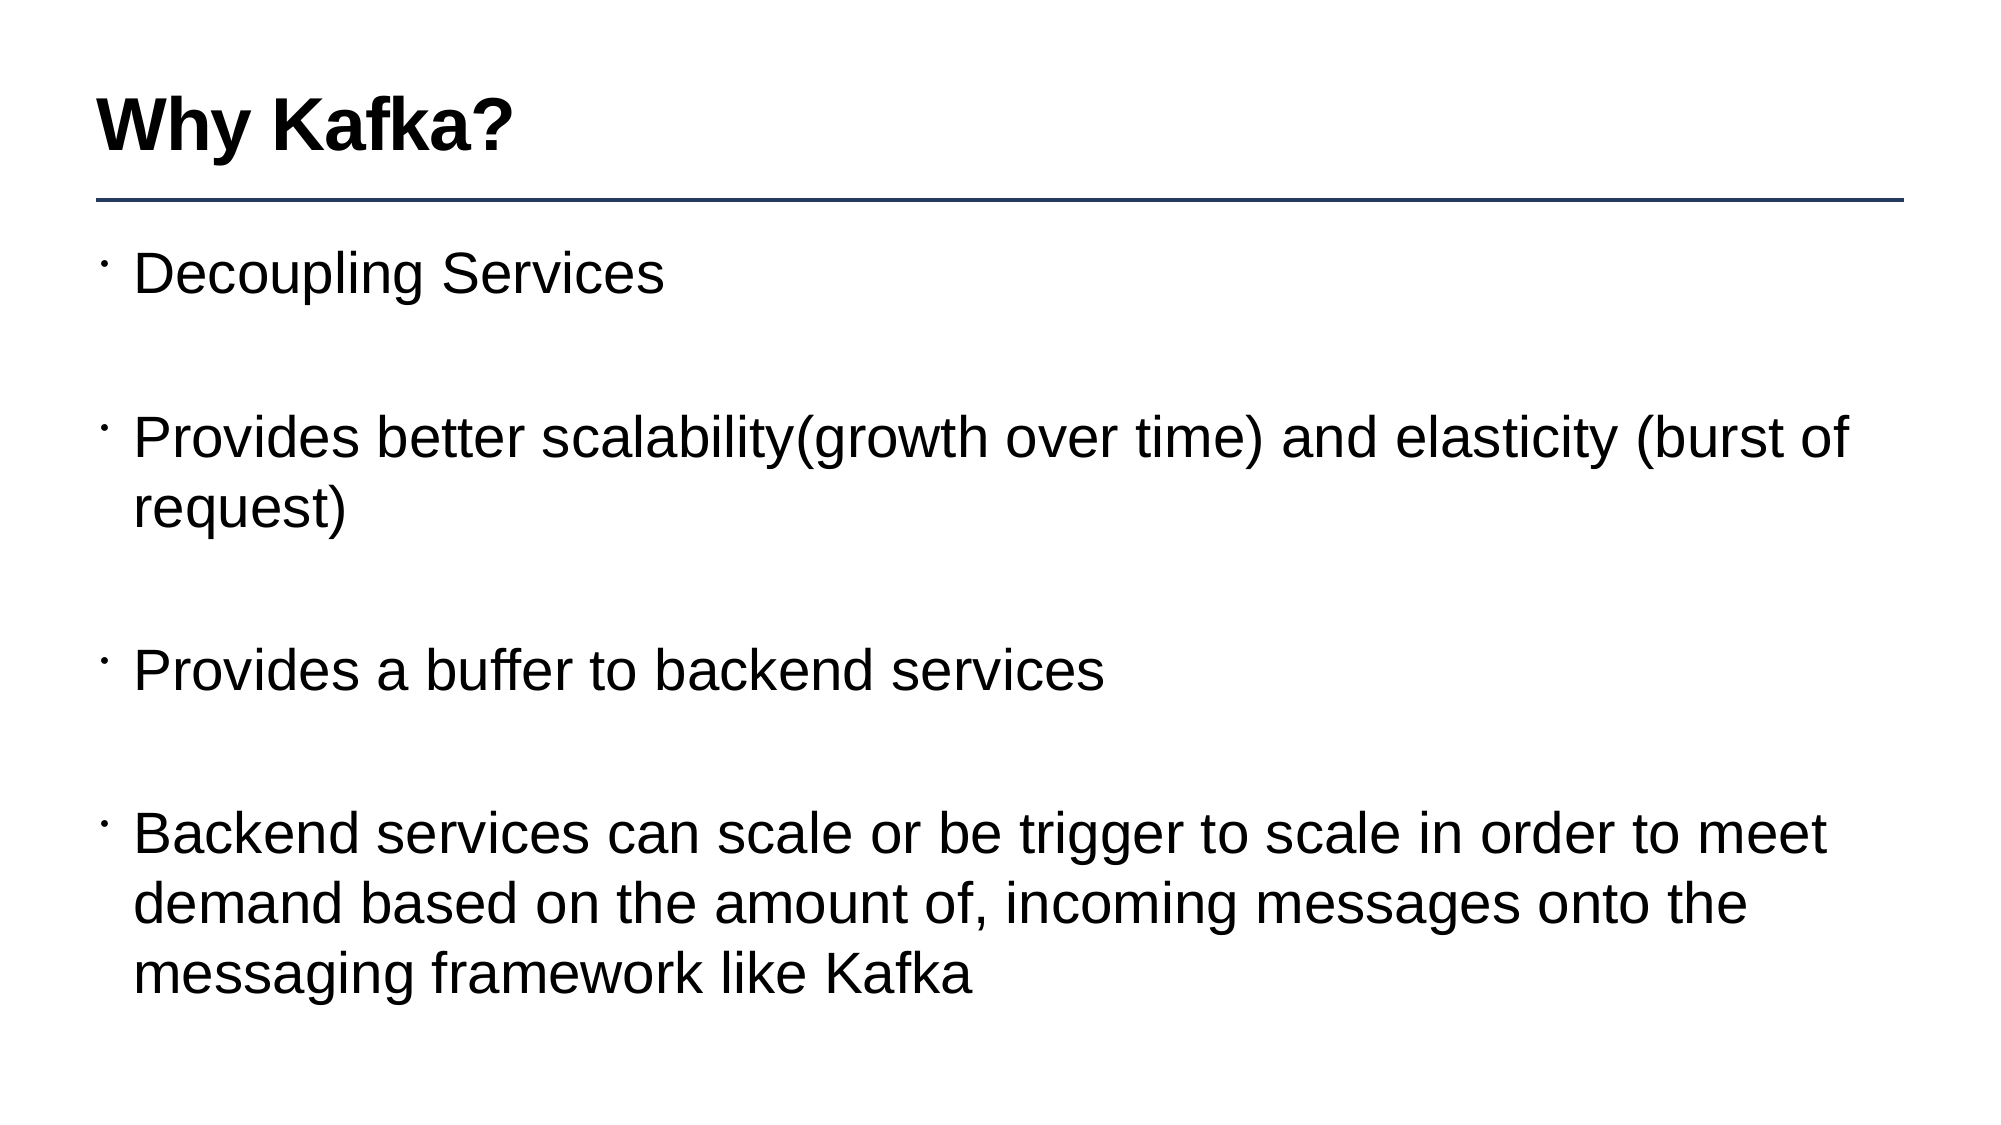

# Why Kafka?
Decoupling Services

Provides better scalability(growth over time) and elasticity (burst of request)

Provides a buffer to backend services

Backend services can scale or be trigger to scale in order to meet demand based on the amount of, incoming messages onto the messaging framework like Kafka